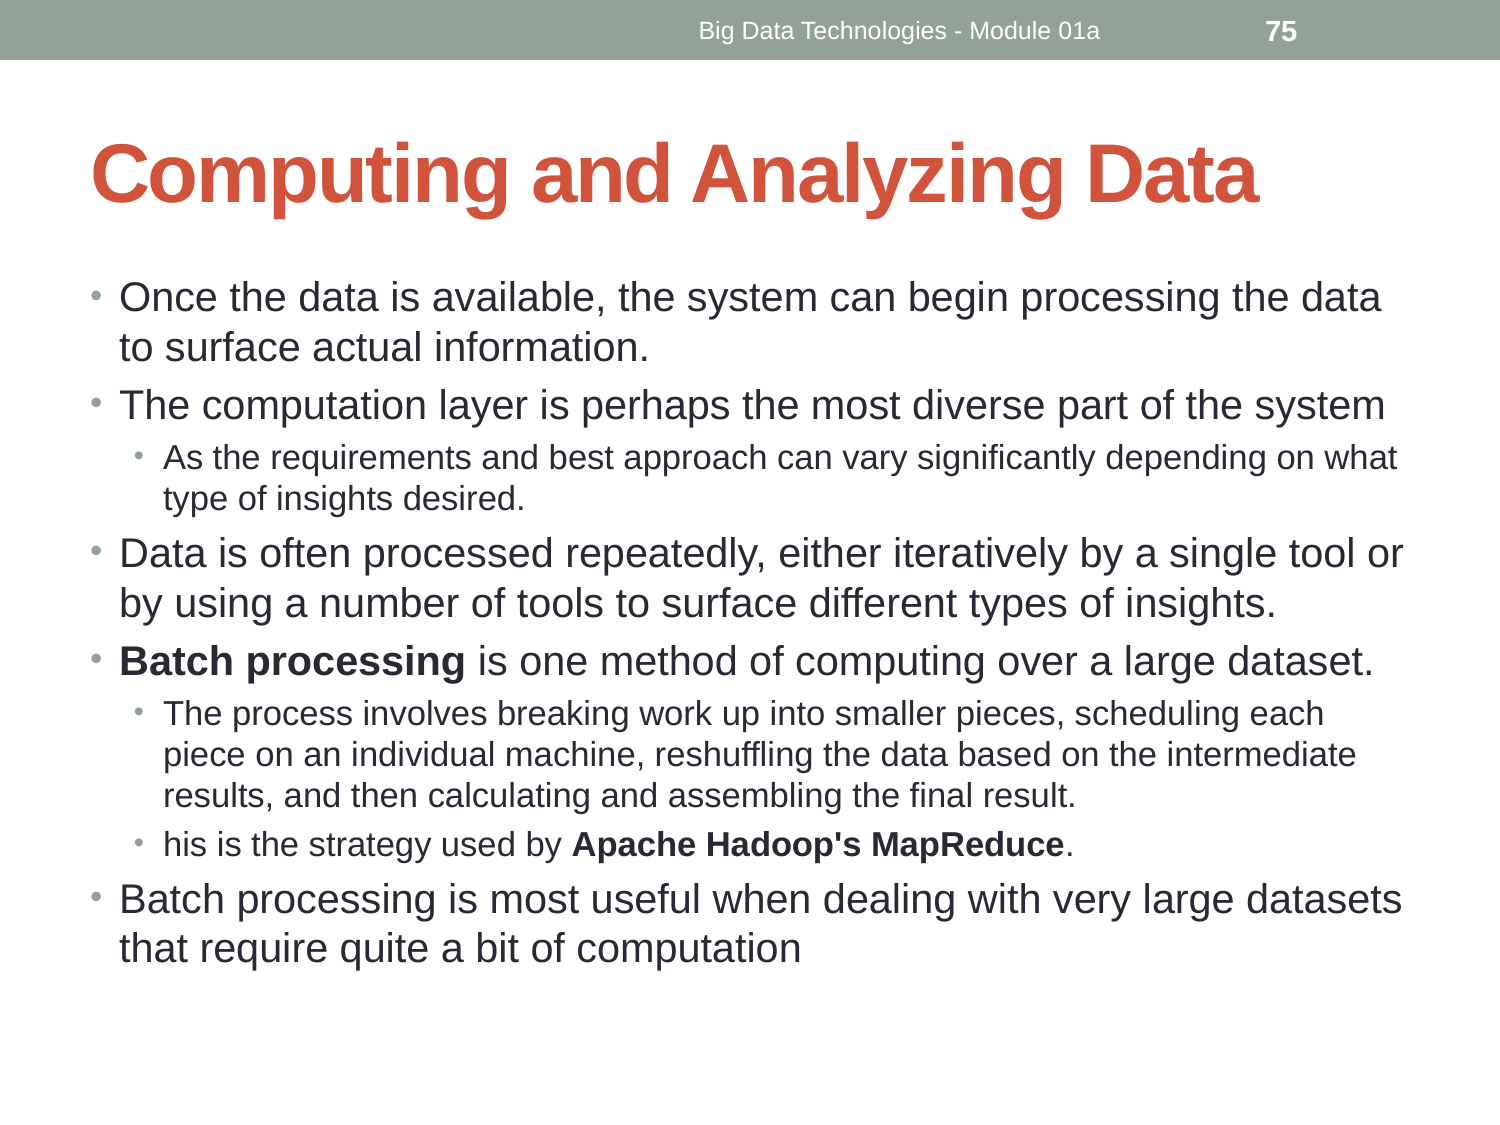

Big Data Technologies - Module 01a
75
# Computing and Analyzing Data
Once the data is available, the system can begin processing the data to surface actual information.
The computation layer is perhaps the most diverse part of the system
As the requirements and best approach can vary significantly depending on what type of insights desired.
Data is often processed repeatedly, either iteratively by a single tool or by using a number of tools to surface different types of insights.
Batch processing is one method of computing over a large dataset.
The process involves breaking work up into smaller pieces, scheduling each piece on an individual machine, reshuffling the data based on the intermediate results, and then calculating and assembling the final result.
his is the strategy used by Apache Hadoop's MapReduce.
Batch processing is most useful when dealing with very large datasets that require quite a bit of computation